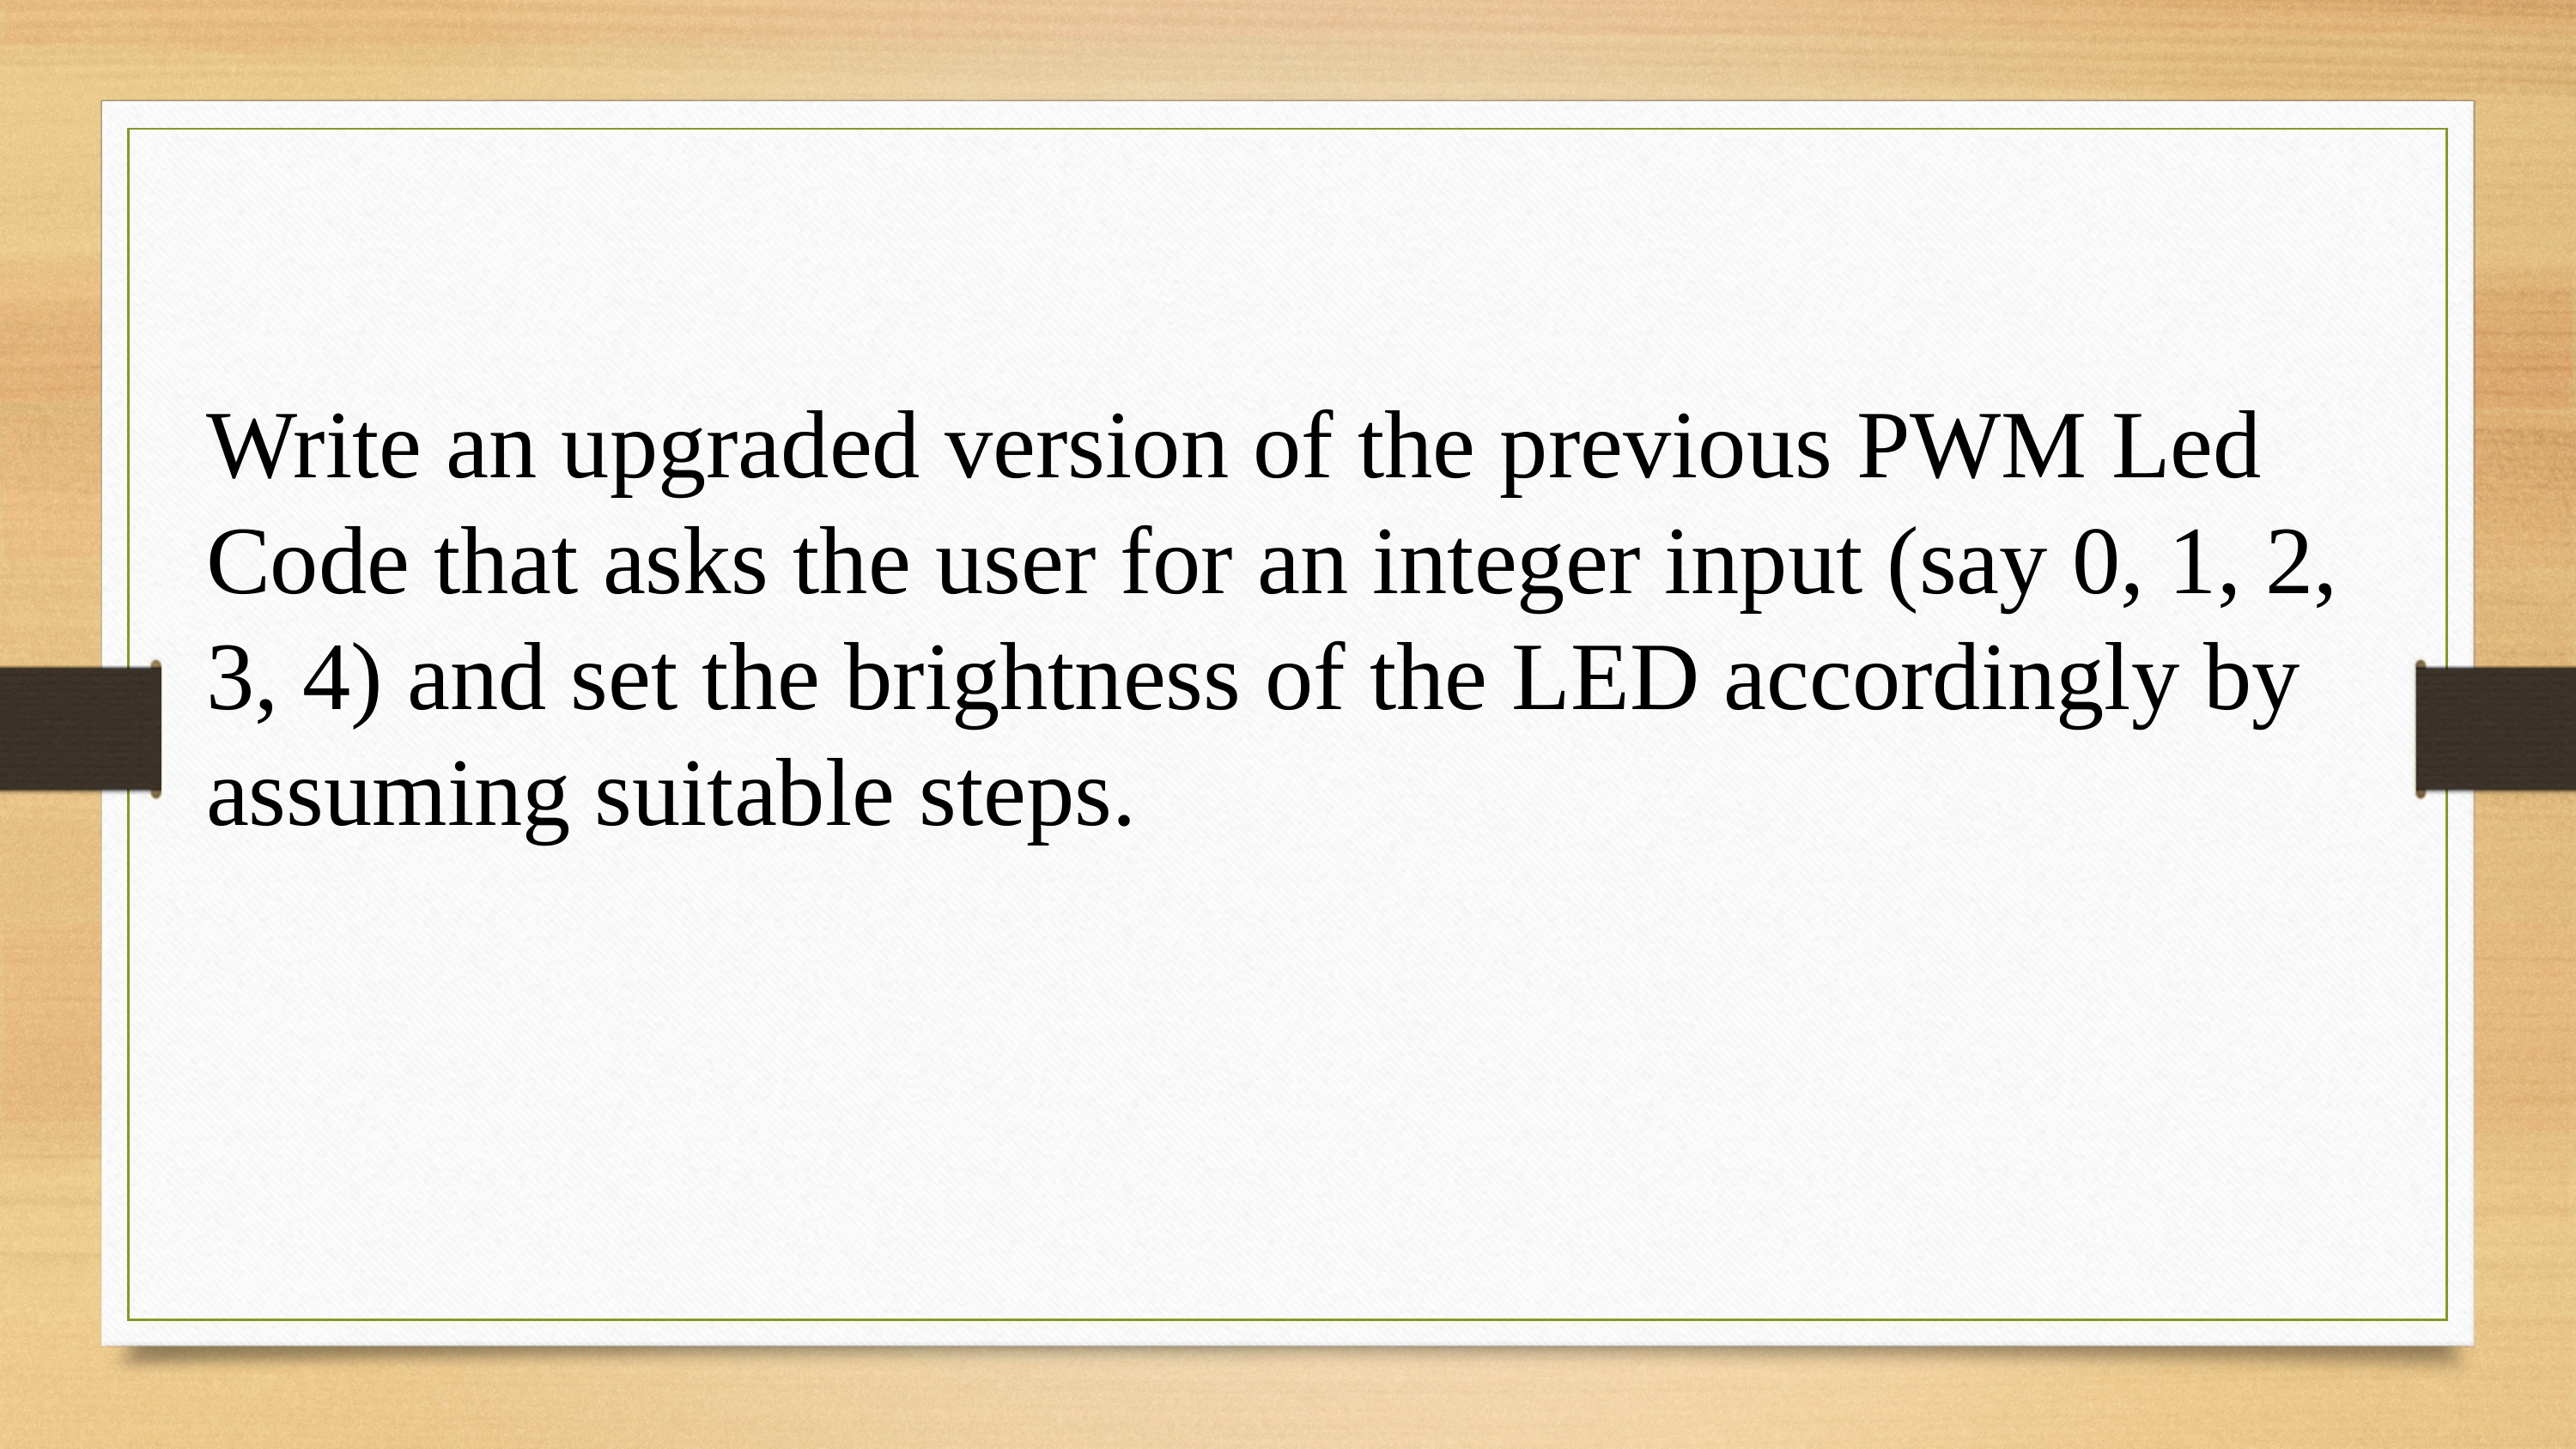

Write an upgraded version of the previous PWM Led Code that asks the user for an integer input (say 0, 1, 2, 3, 4) and set the brightness of the LED accordingly by assuming suitable steps.